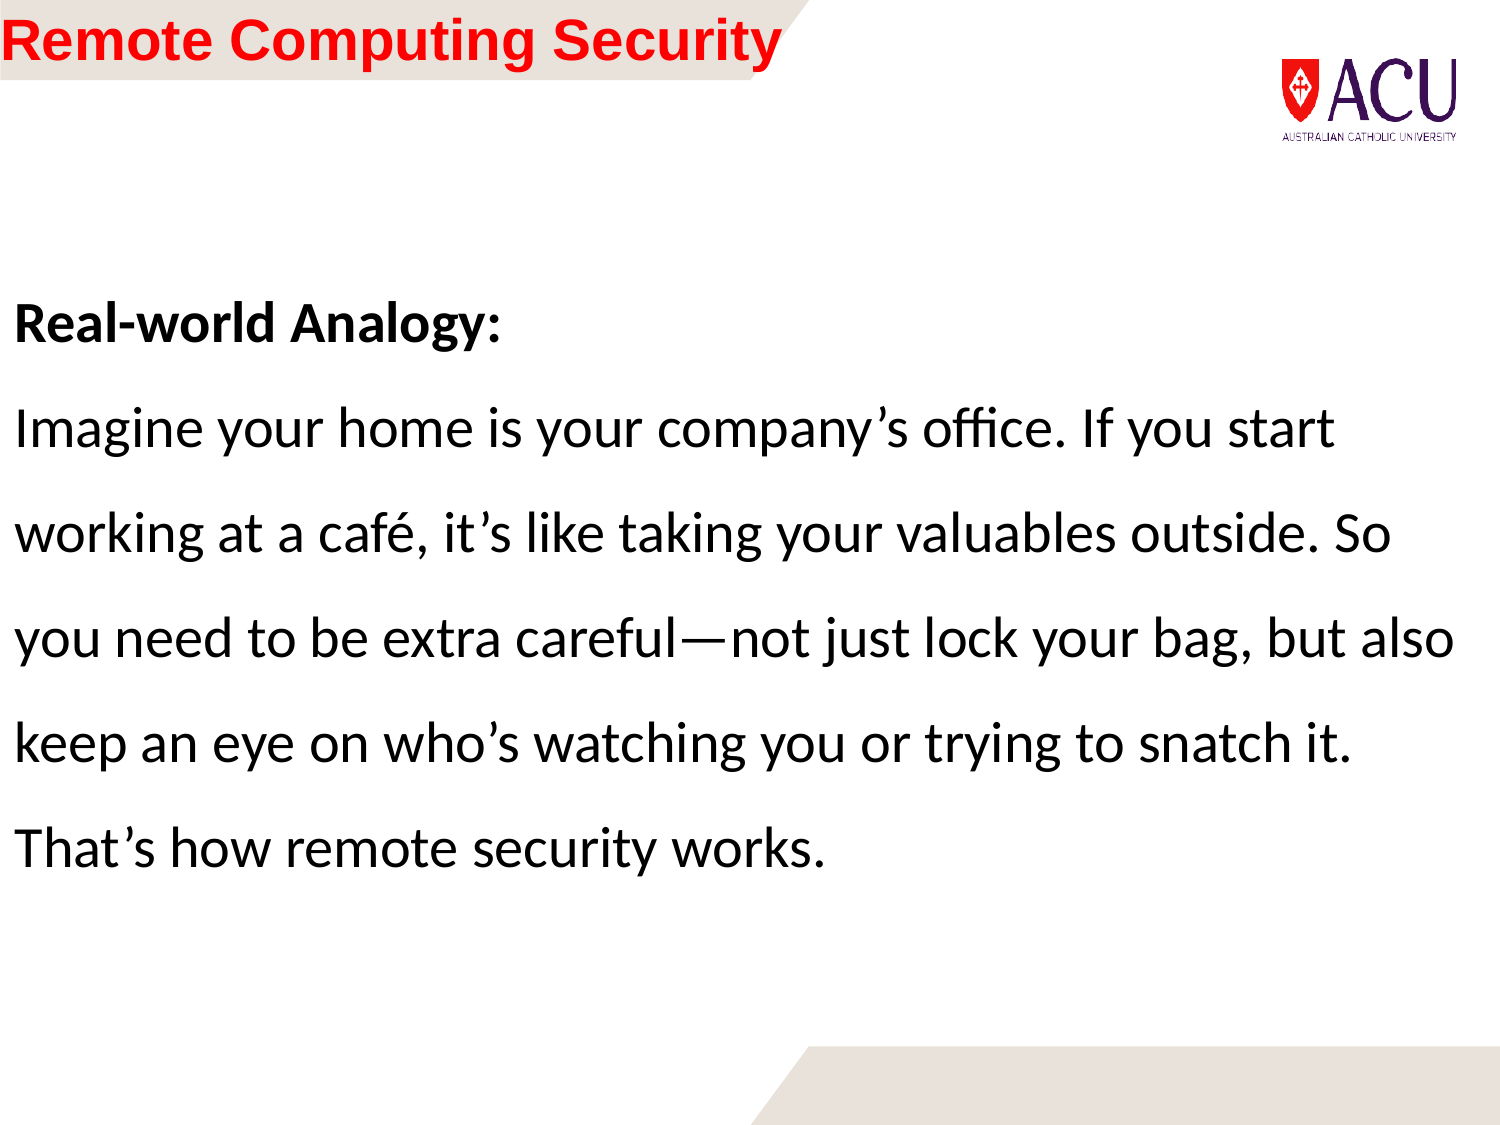

# Remote Computing Security

Real-world Analogy:
Imagine your home is your company’s office. If you start working at a café, it’s like taking your valuables outside. So you need to be extra careful—not just lock your bag, but also keep an eye on who’s watching you or trying to snatch it. That’s how remote security works.